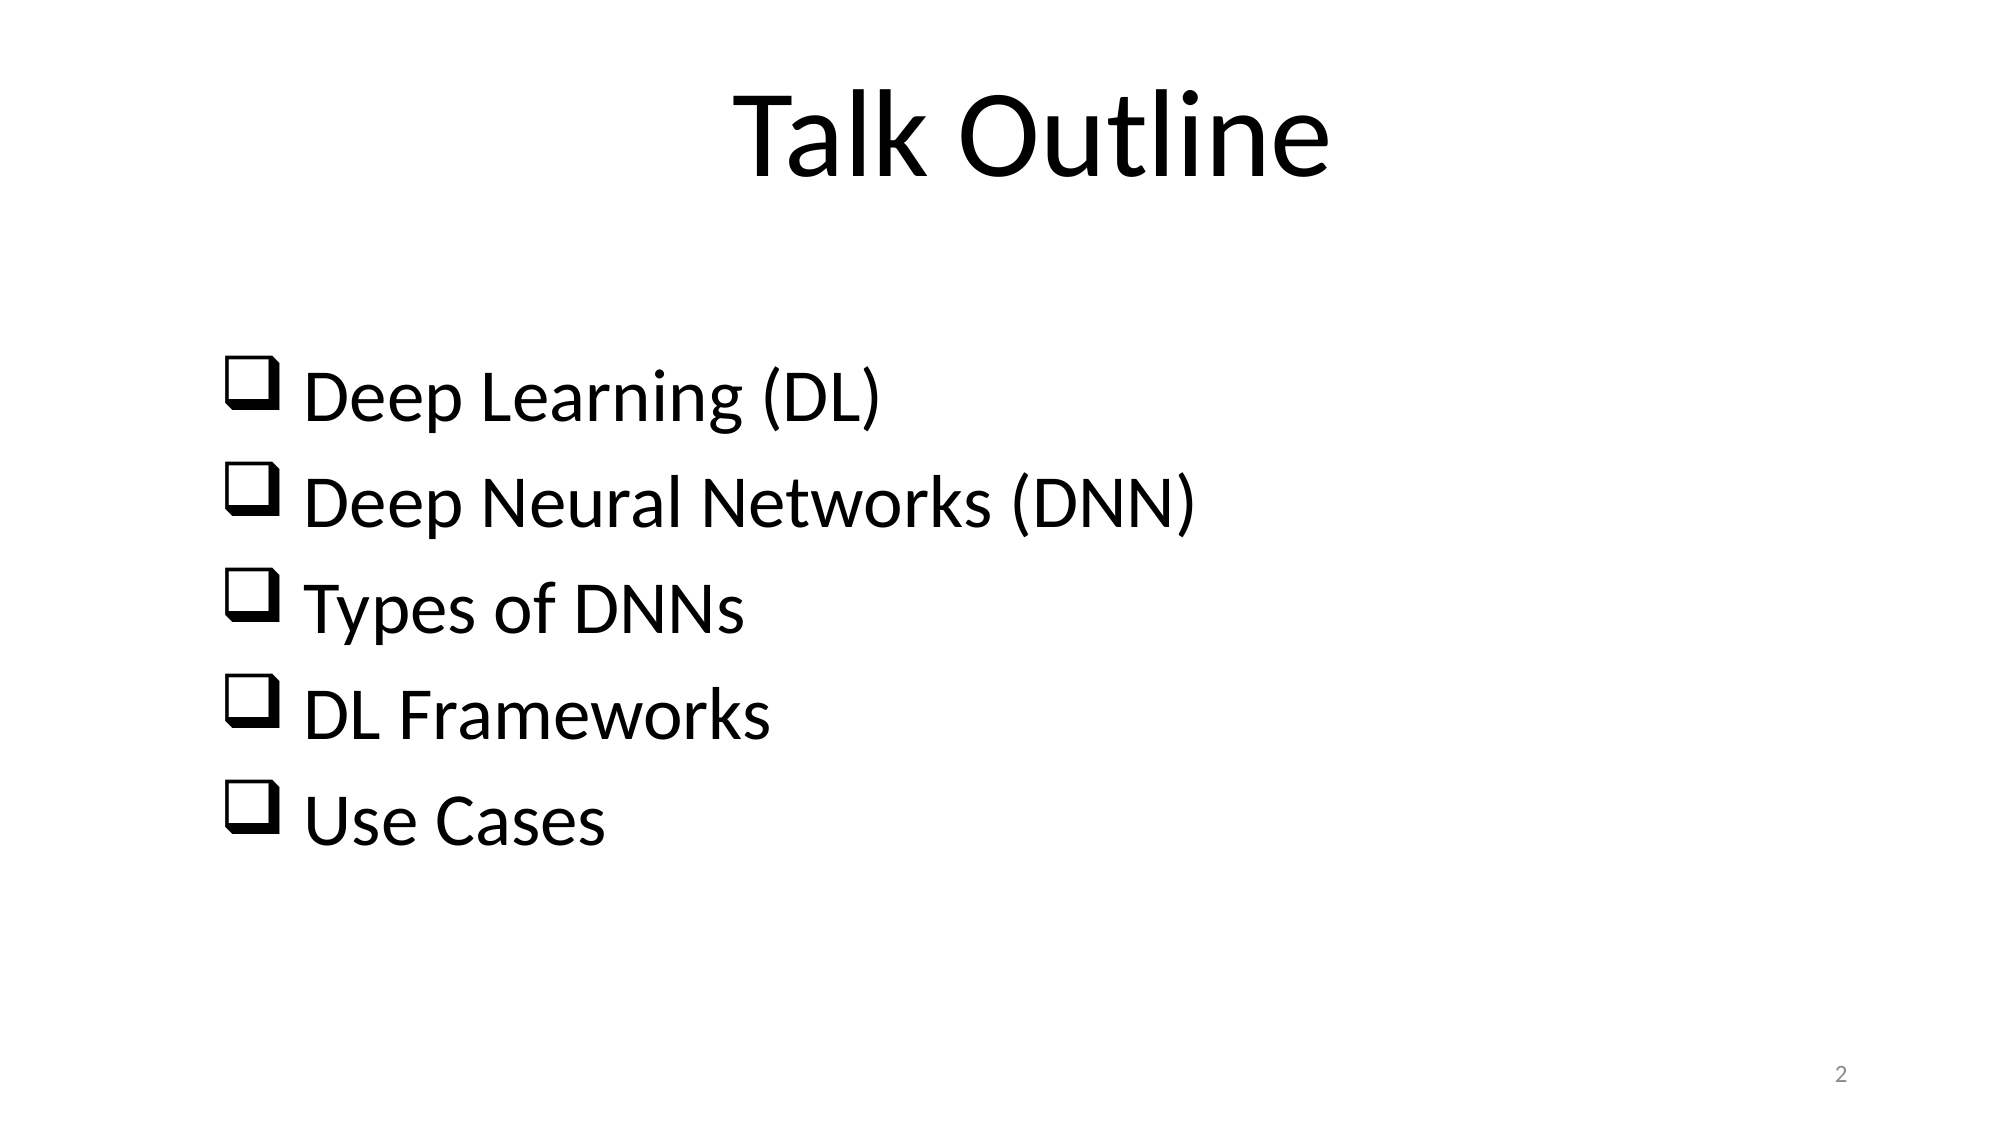

# Talk Outline
 Deep Learning (DL)
 Deep Neural Networks (DNN)
 Types of DNNs
 DL Frameworks
 Use Cases
2